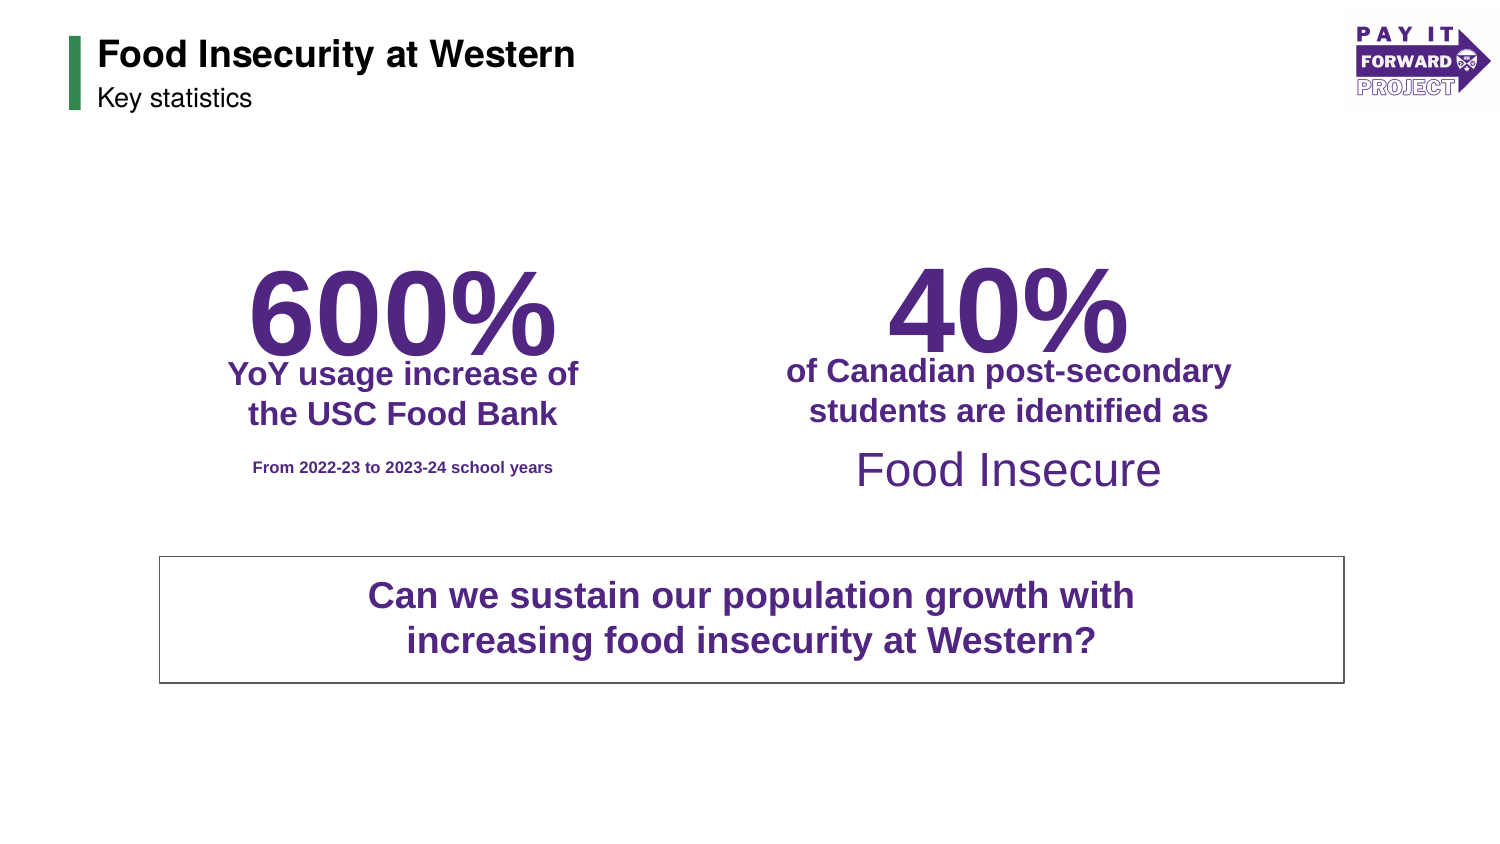

Food Insecurity at Western

Key statistics
40%
600%
of Canadian post-secondary students are identified as
YoY usage increase of the USC Food Bank
From 2022-23 to 2023-24 school years
Food Insecure
Can we sustain our population growth with
increasing food insecurity at Western?